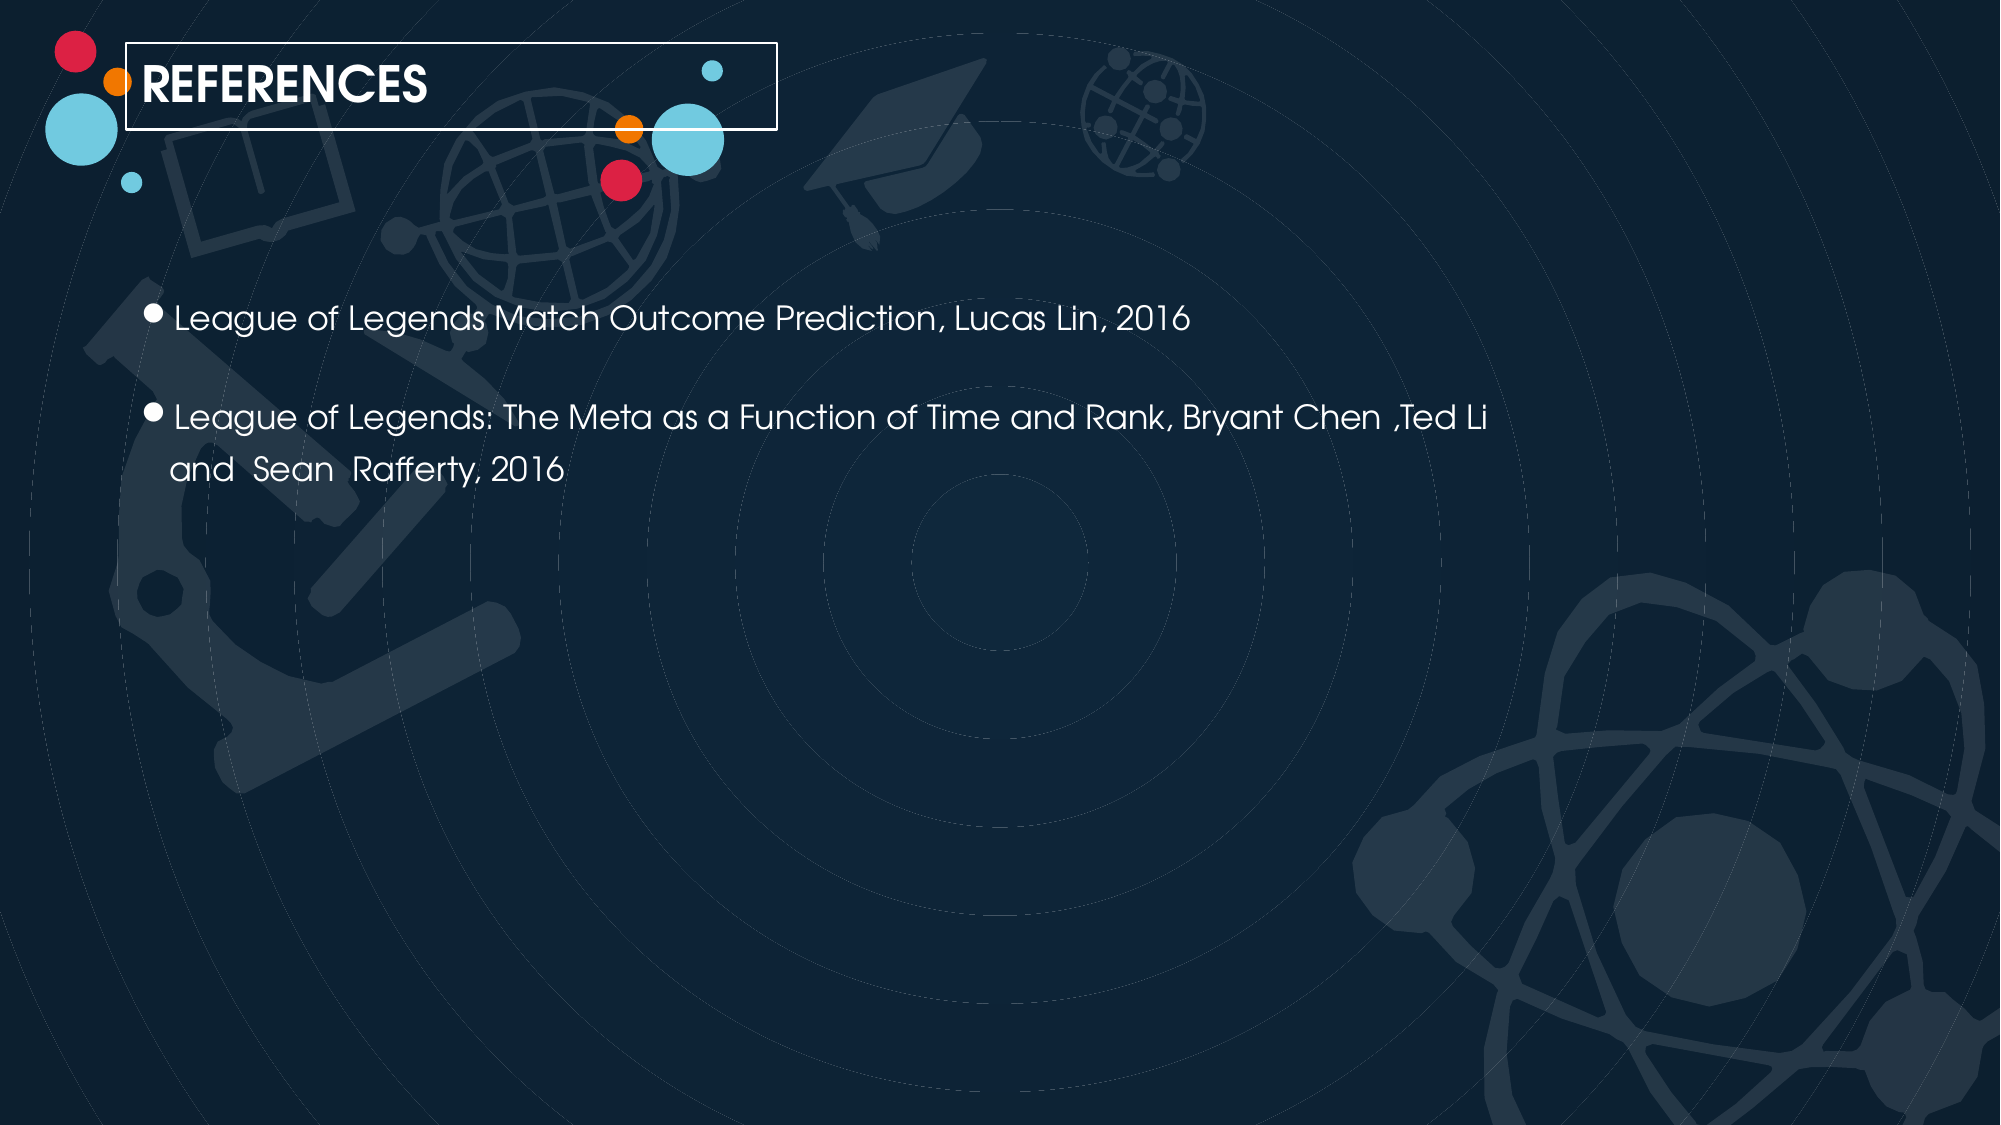

REFERENCES
League of Legends Match Outcome Prediction, Lucas Lin, 2016
League of Legends: The Meta as a Function of Time and Rank, Bryant Chen ,Ted Li and  Sean  Rafferty, 2016